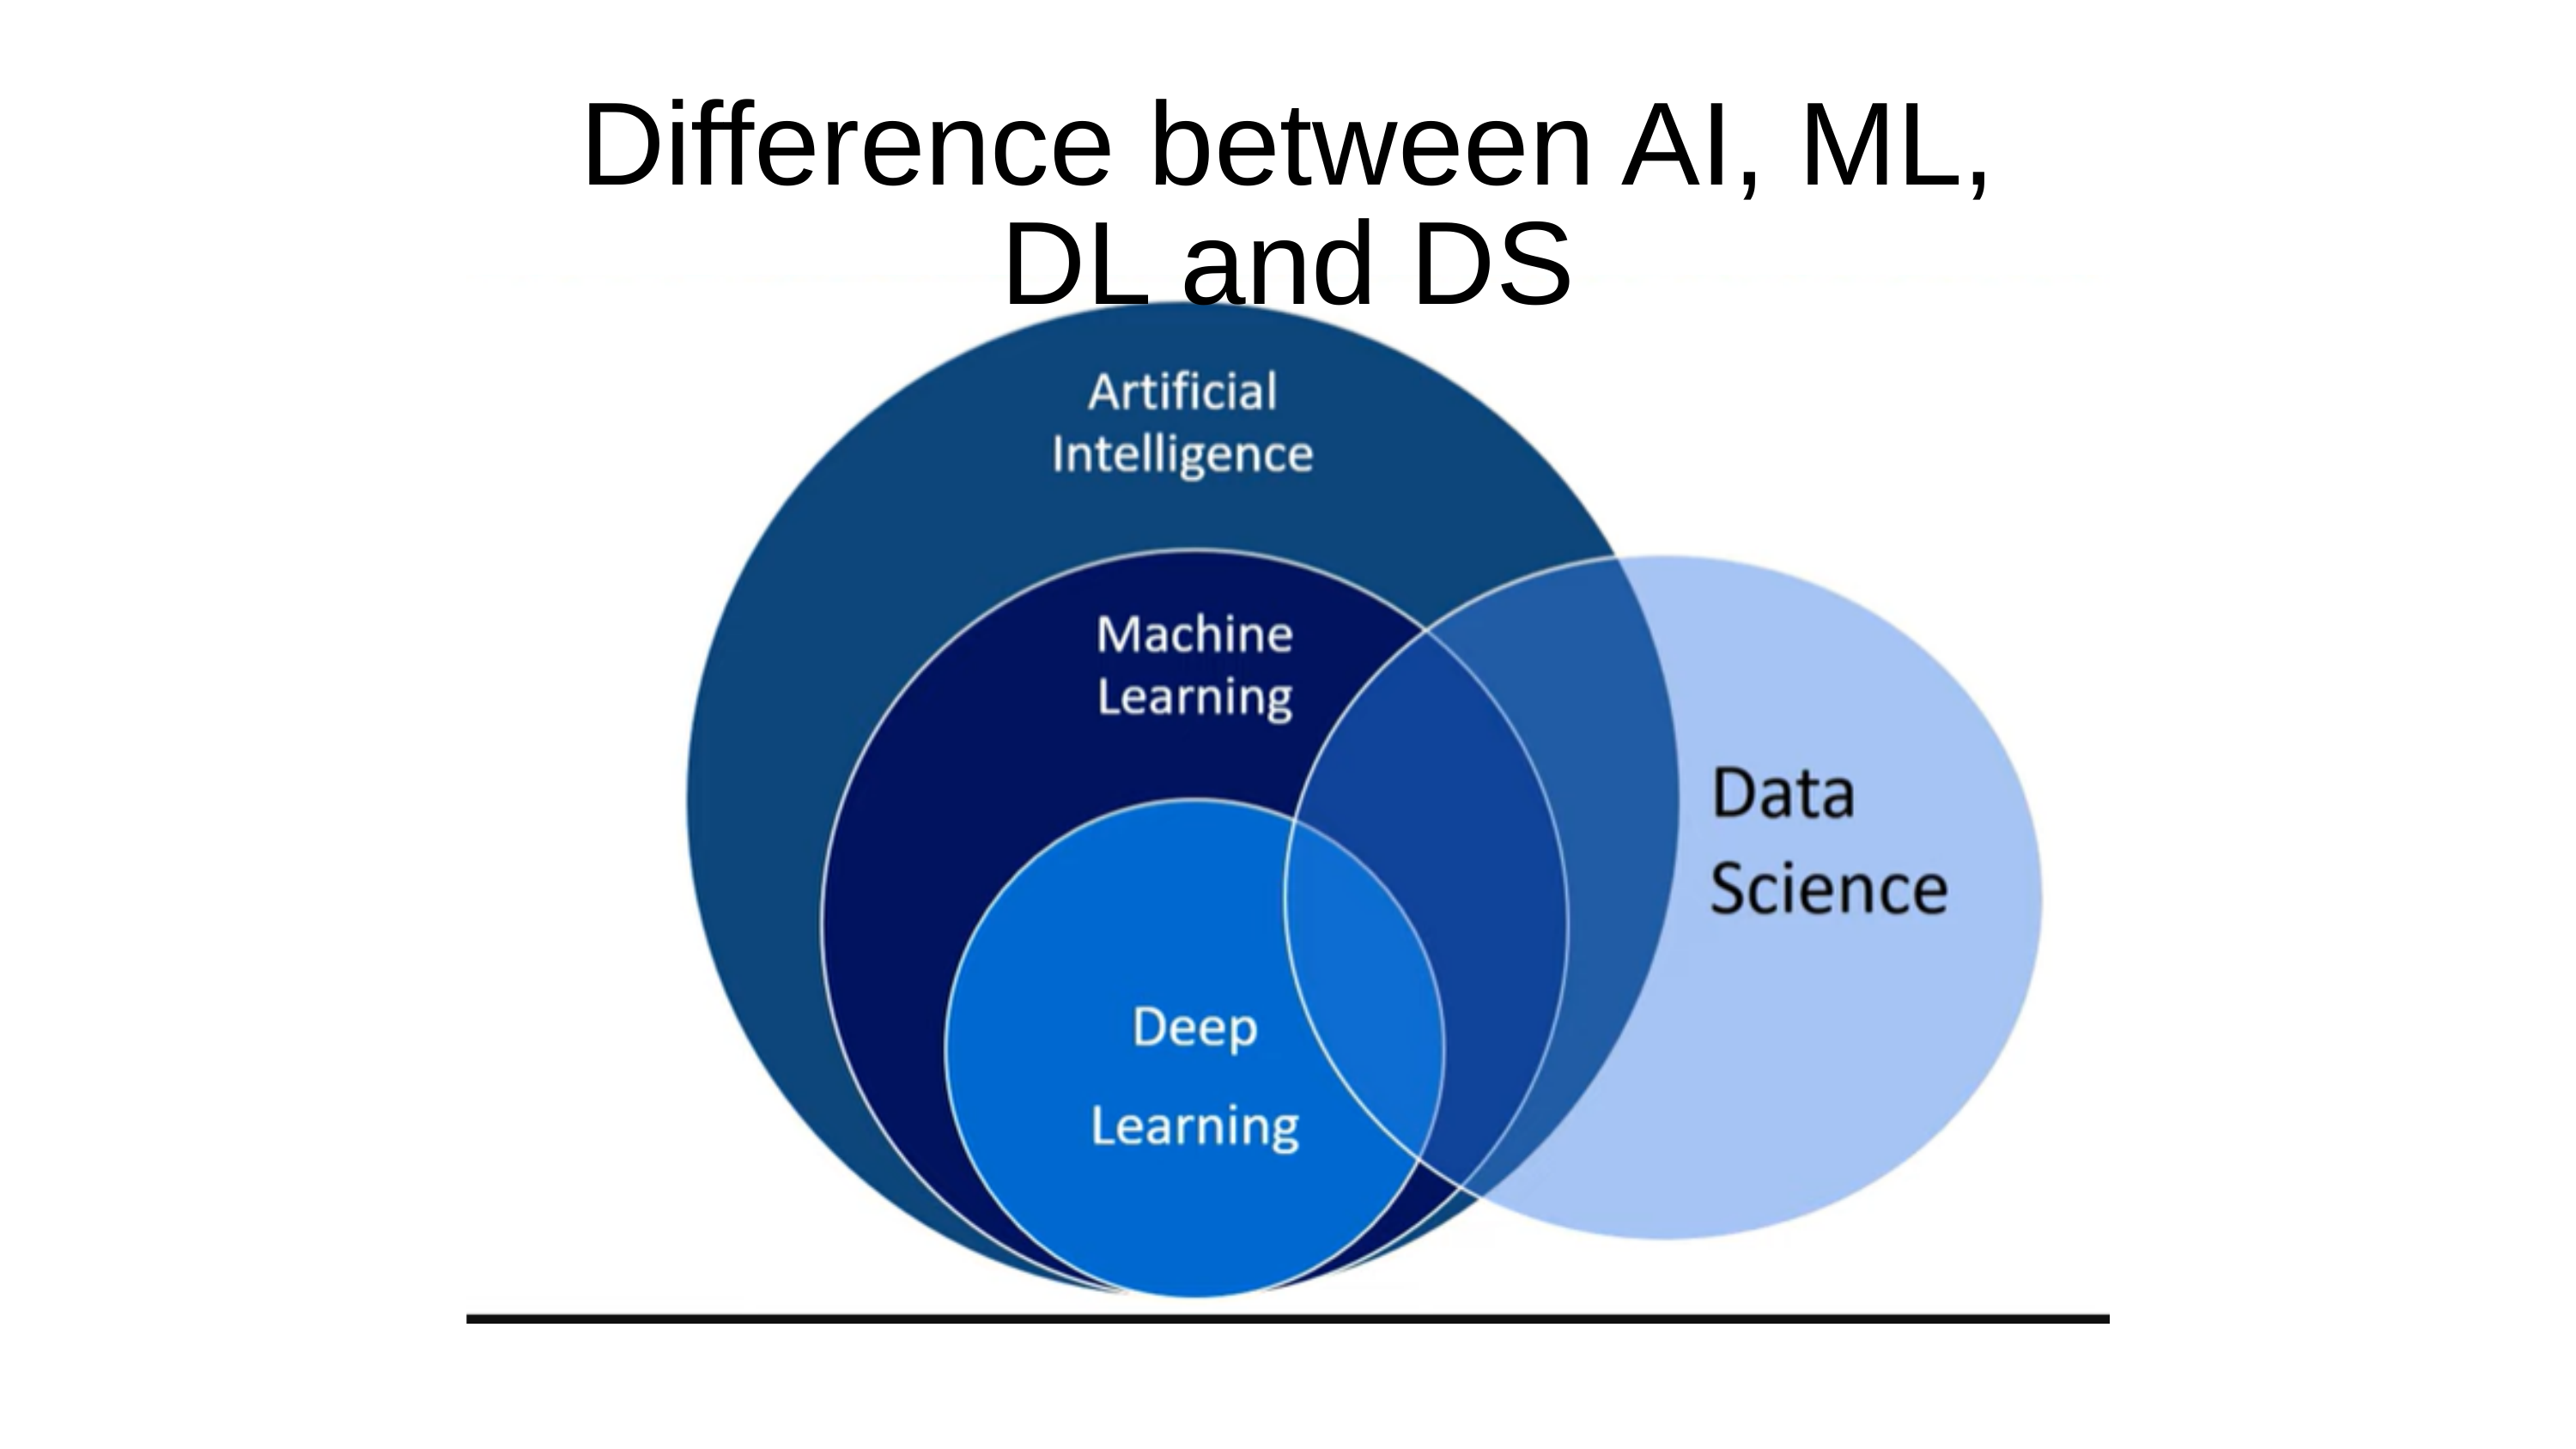

Difference between AI, ML, DL and DS